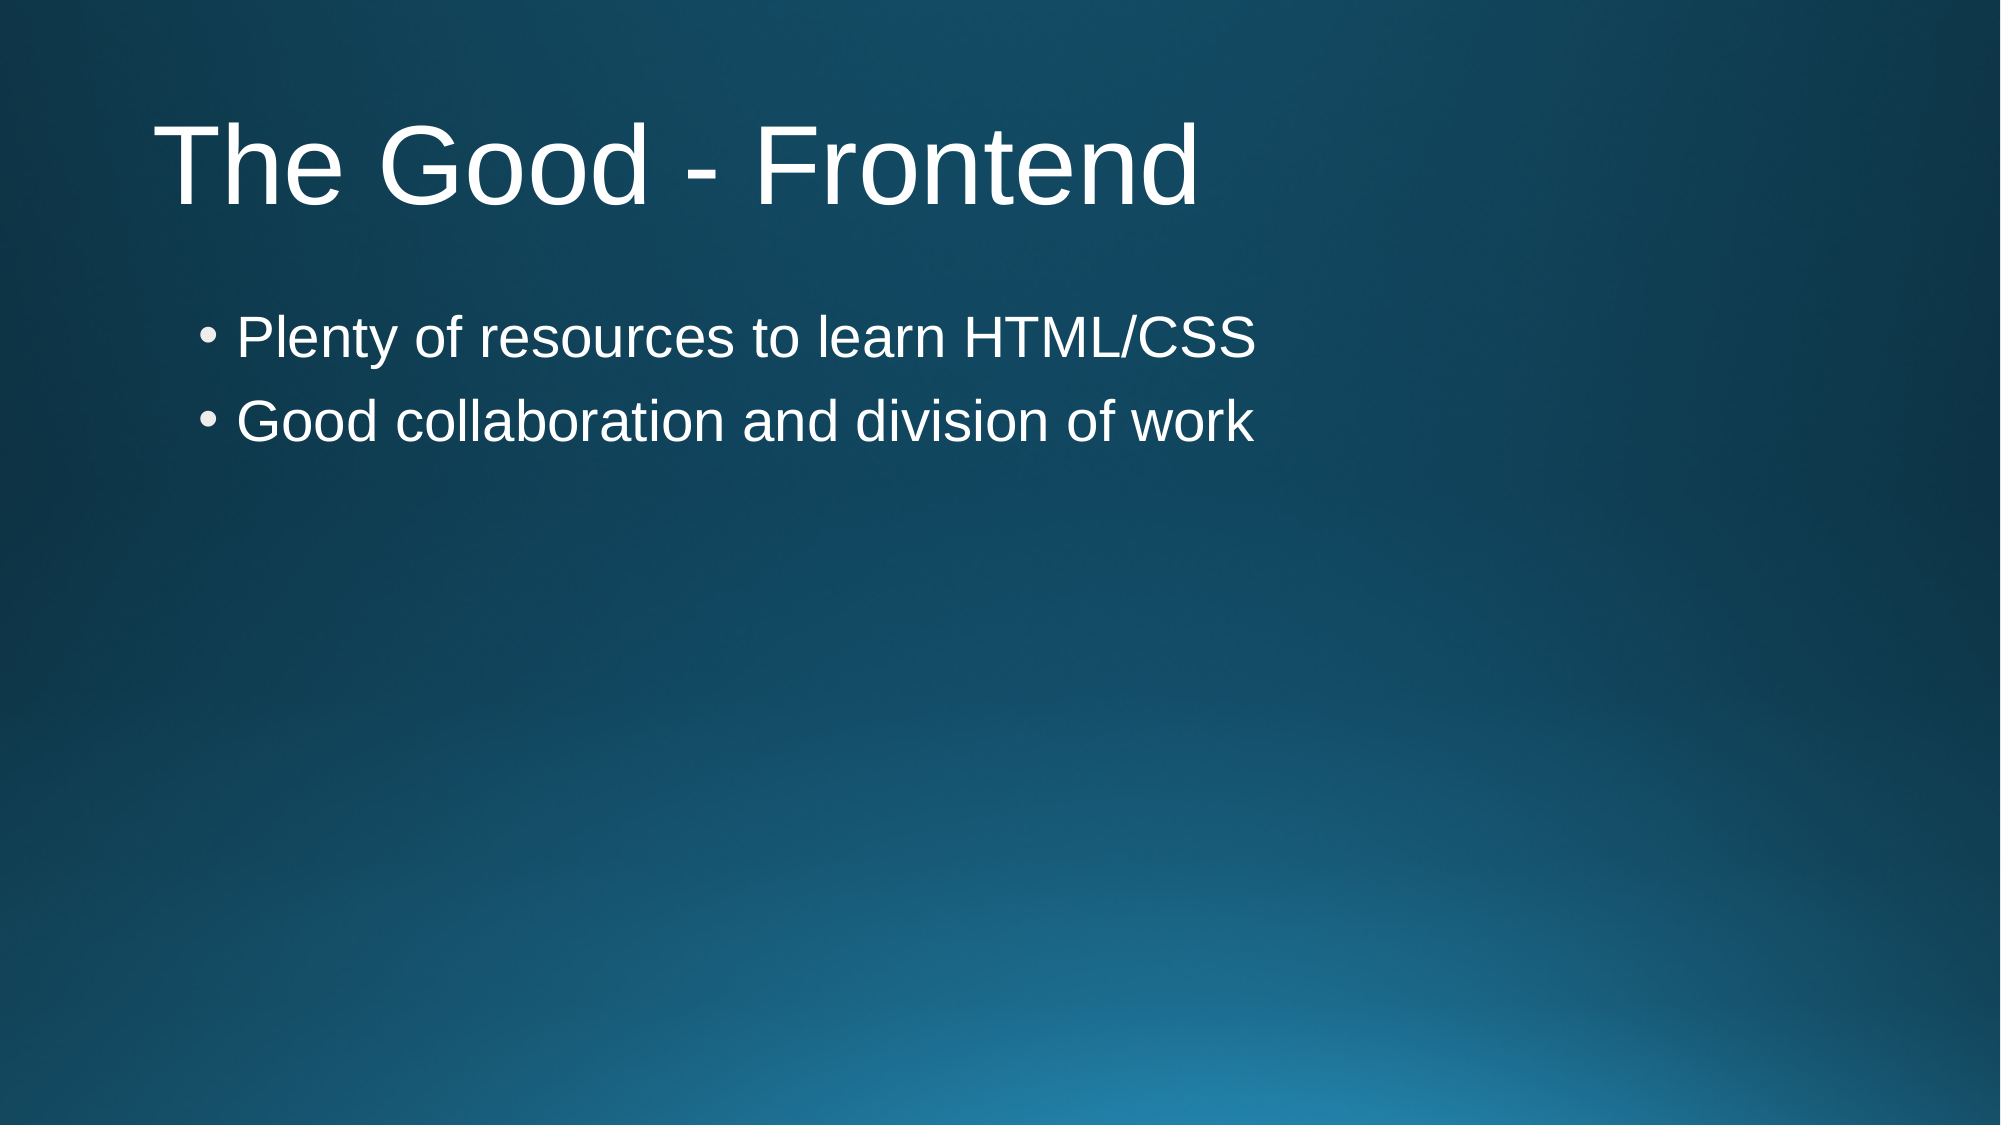

# The Good - Frontend
Plenty of resources to learn HTML/CSS
Good collaboration and division of work